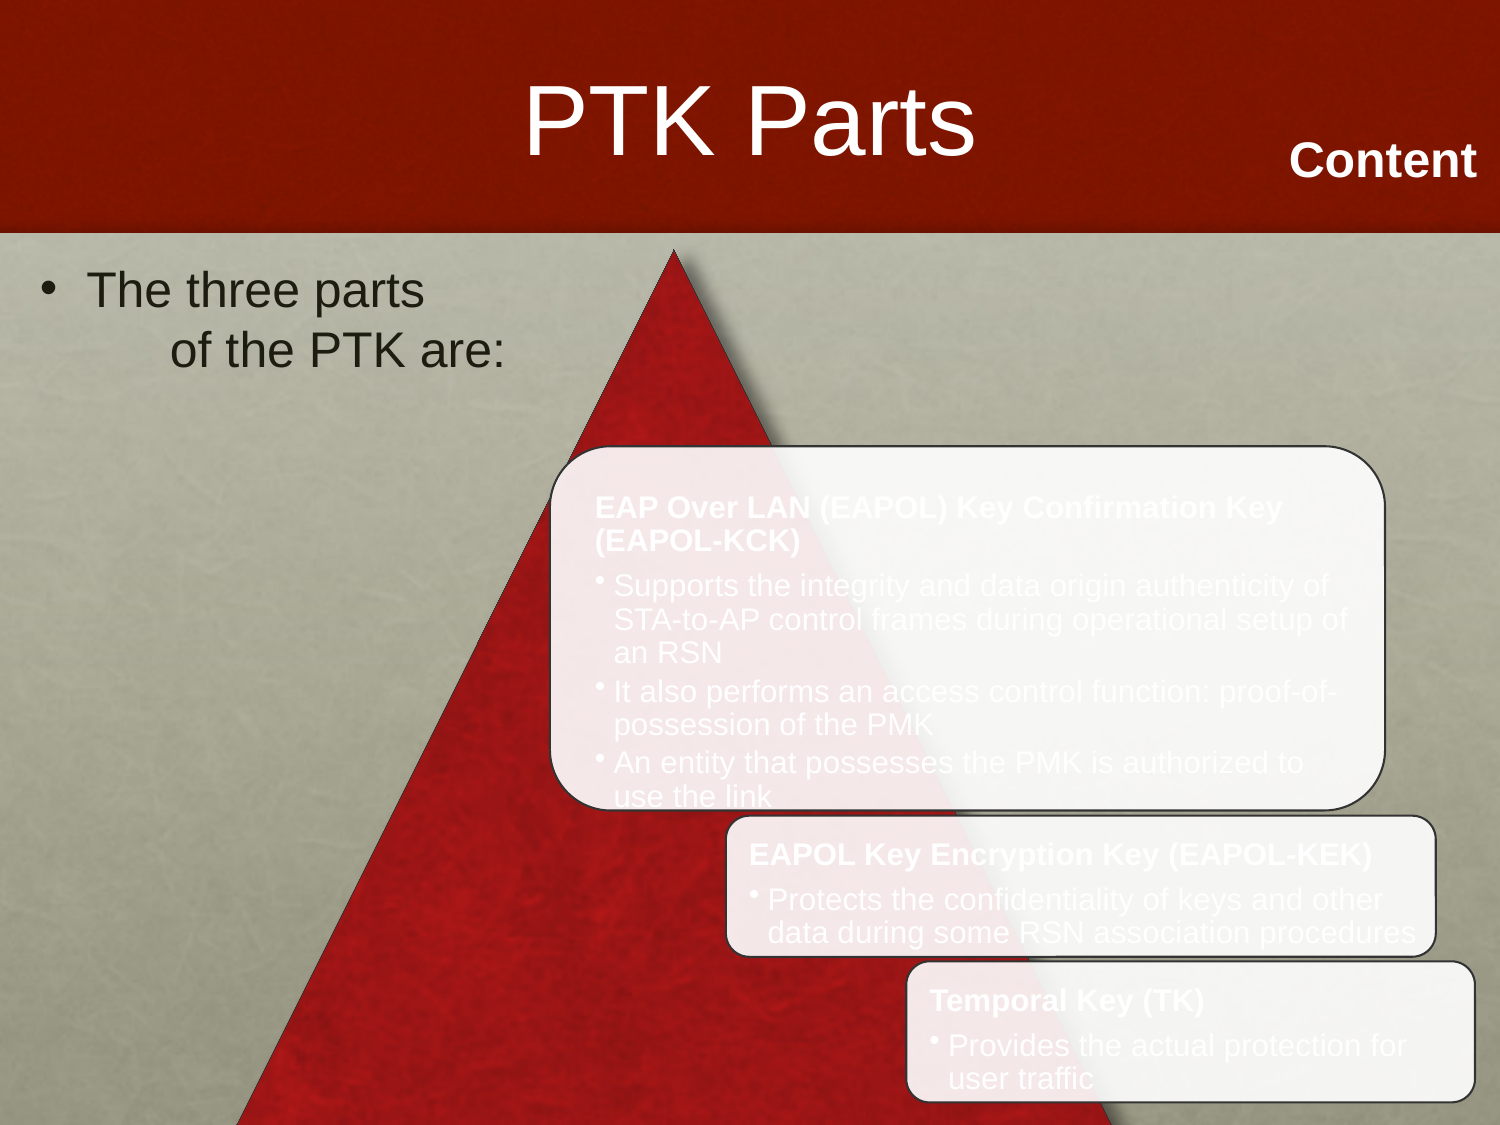

# PTK Parts
The three parts                                                                  of the PTK are:
EAP Over LAN (EAPOL) Key Confirmation Key (EAPOL-KCK)
Supports the integrity and data origin authenticity of STA-to-AP control frames during operational setup of an RSN
It also performs an access control function: proof-of-possession of the PMK
An entity that possesses the PMK is authorized to use the link
EAPOL Key Encryption Key (EAPOL-KEK)
Protects the confidentiality of keys and other data during some RSN association procedures
Temporal Key (TK)
Provides the actual protection for user traffic